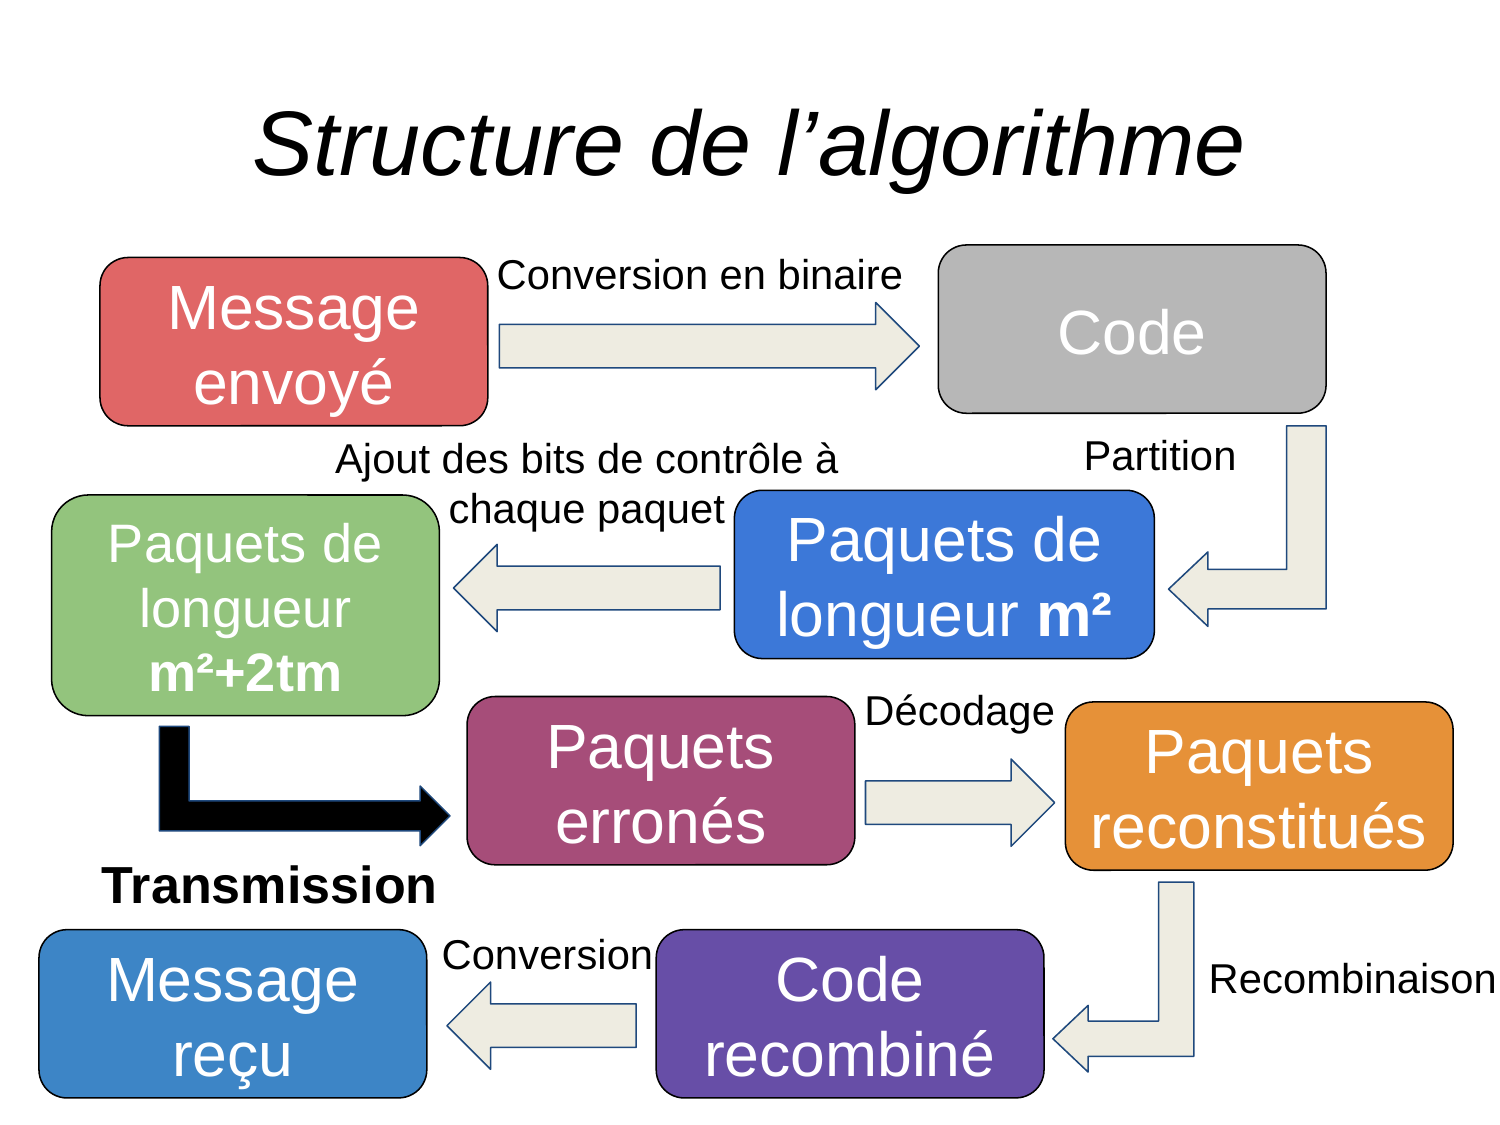

# Structure de l’algorithme
Conversion en binaire
Code
Message envoyé

Partition
Ajout des bits de contrôle à chaque paquet

Paquets de longueur m²
Paquets de longueur m²+2tm

Décodage
Paquets erronés
Paquets reconstitués

Transmission

Conversion
Message reçu
Code recombiné
Recombinaison